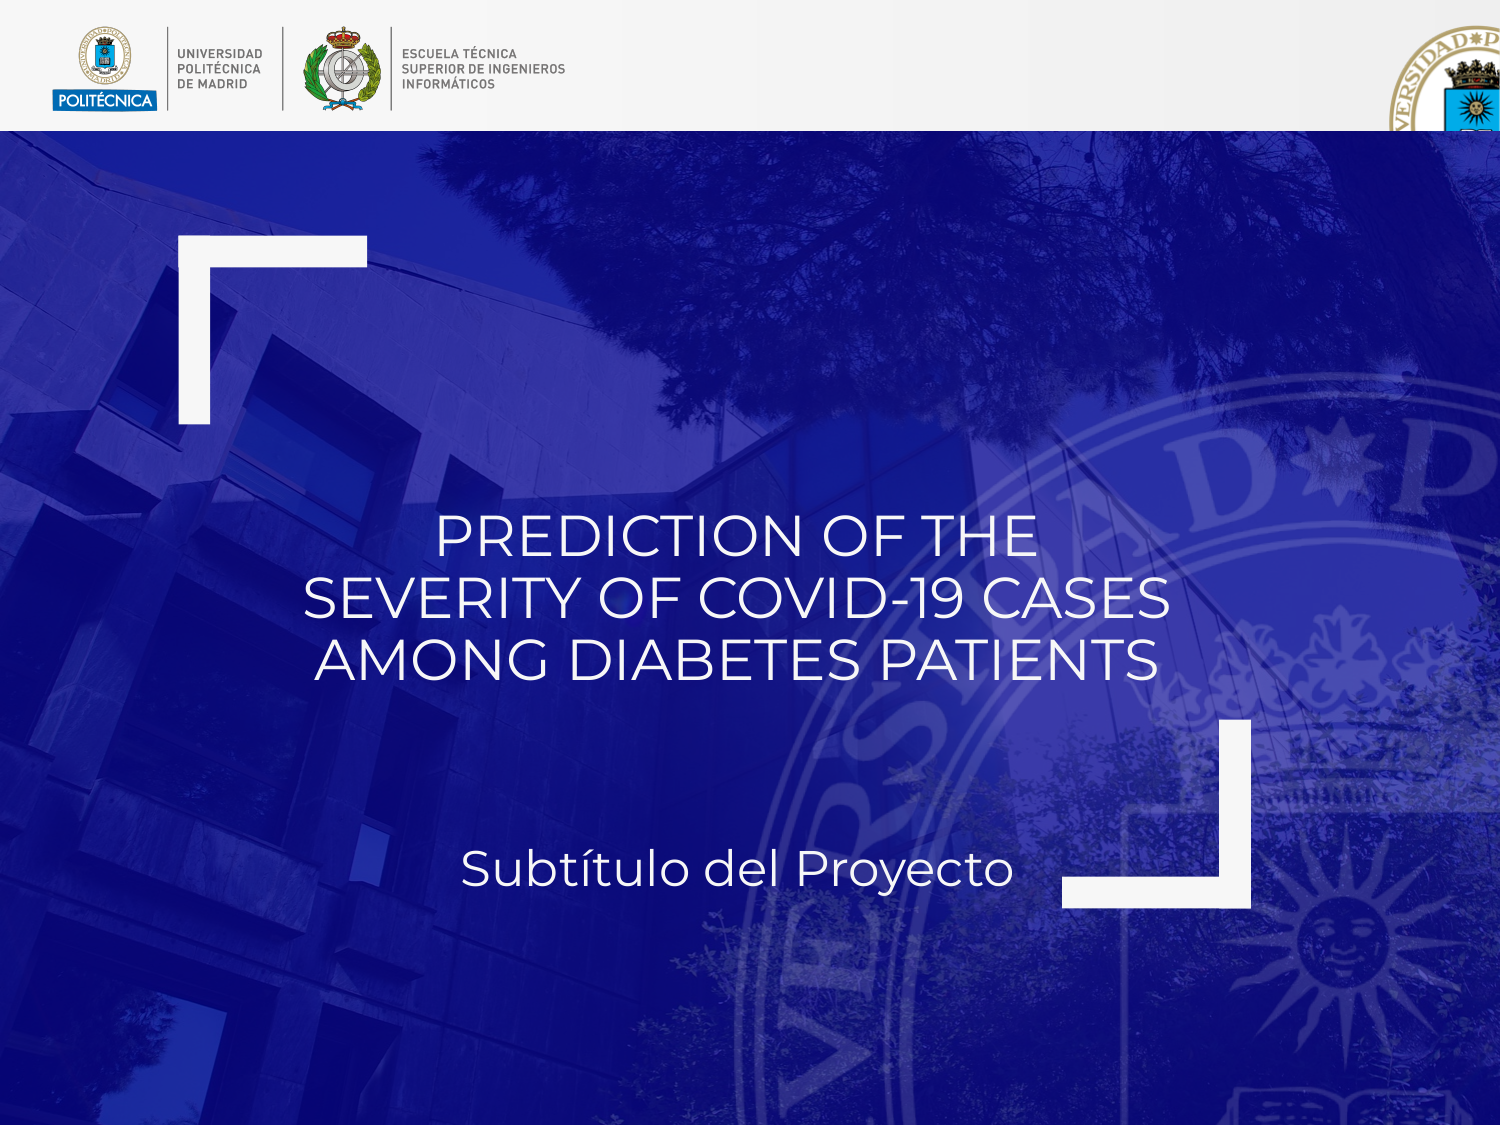

# Prediction of the severity of COVID-19 cases among diabetes patients
Subtítulo del Proyecto